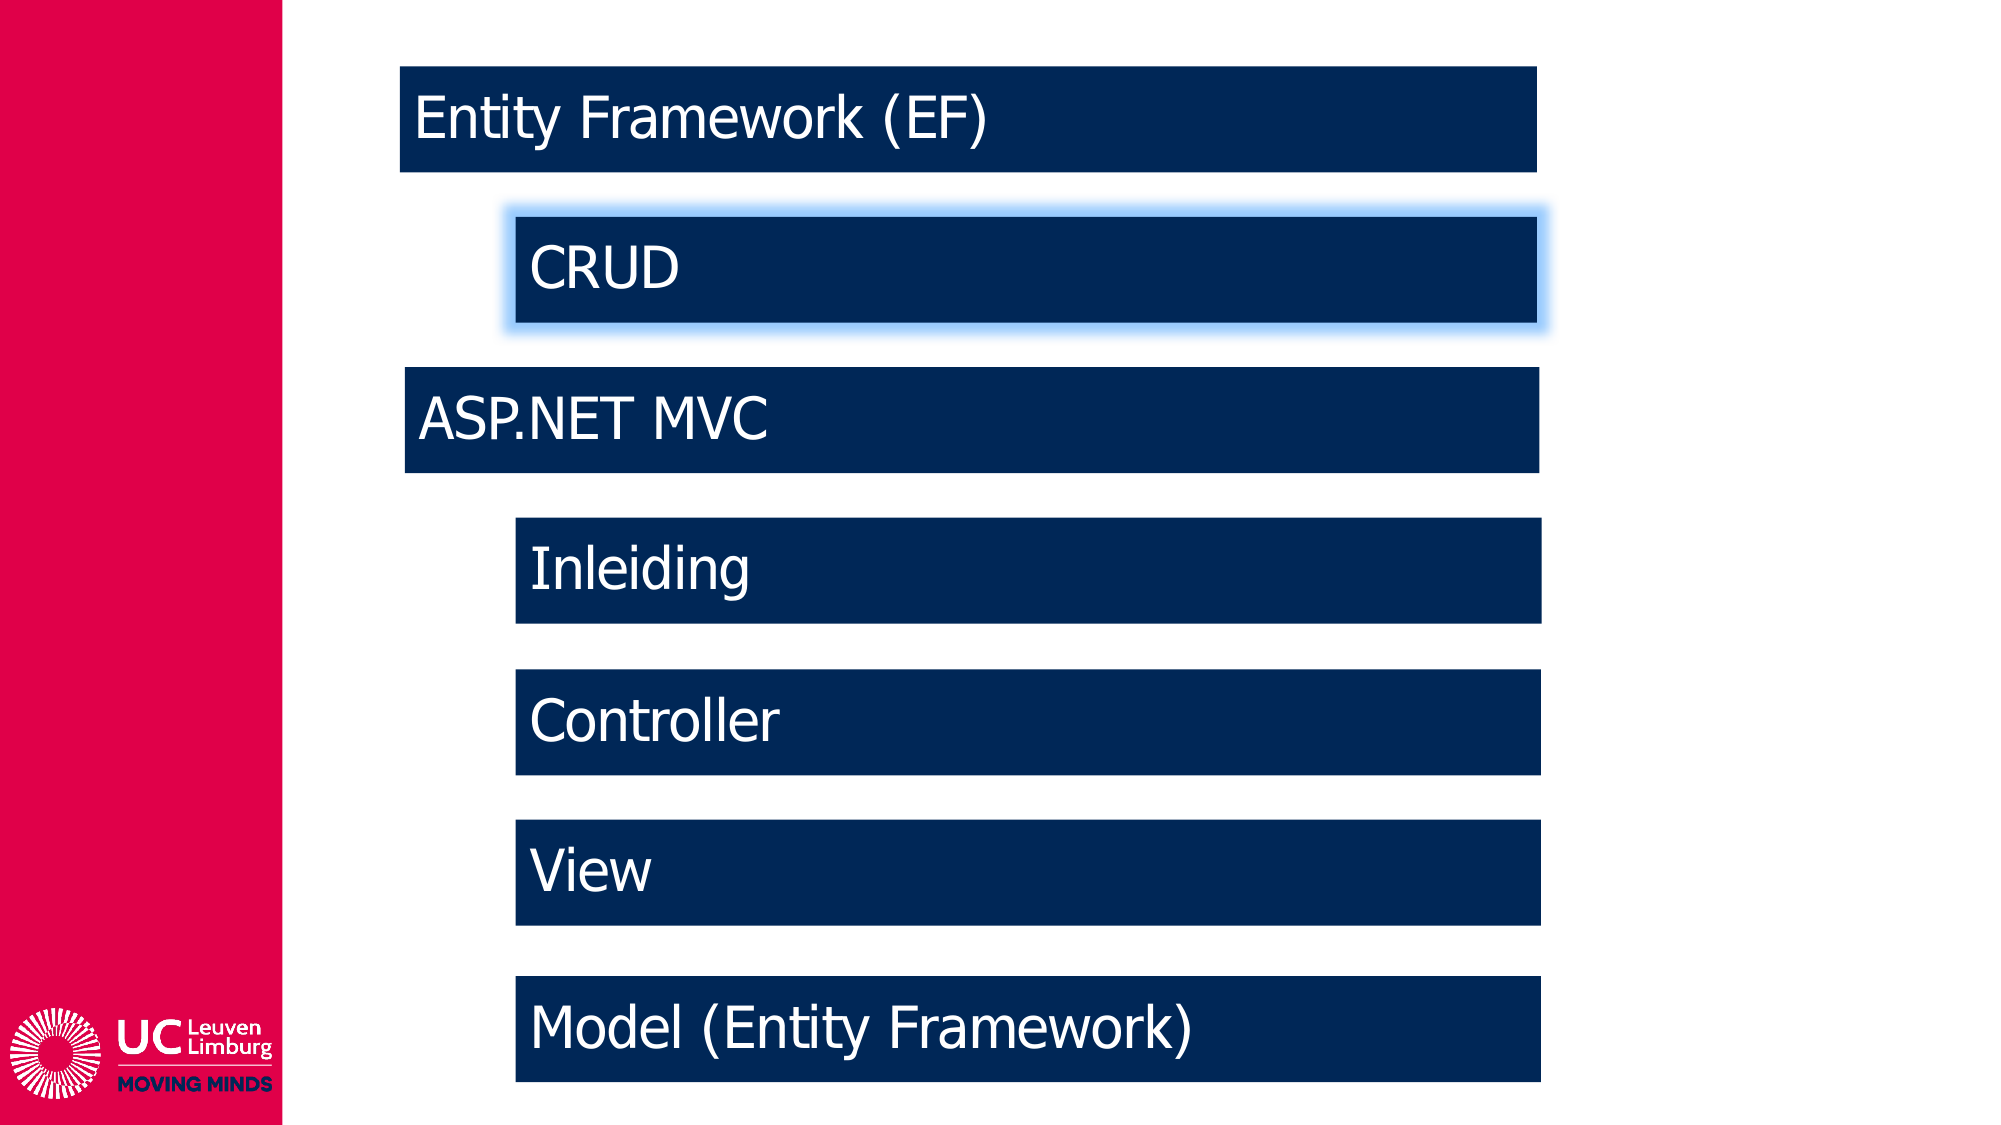

Entity Framework (EF)
CRUD
ASP.NET MVC
Inleiding
Controller
View
Model (Entity Framework)